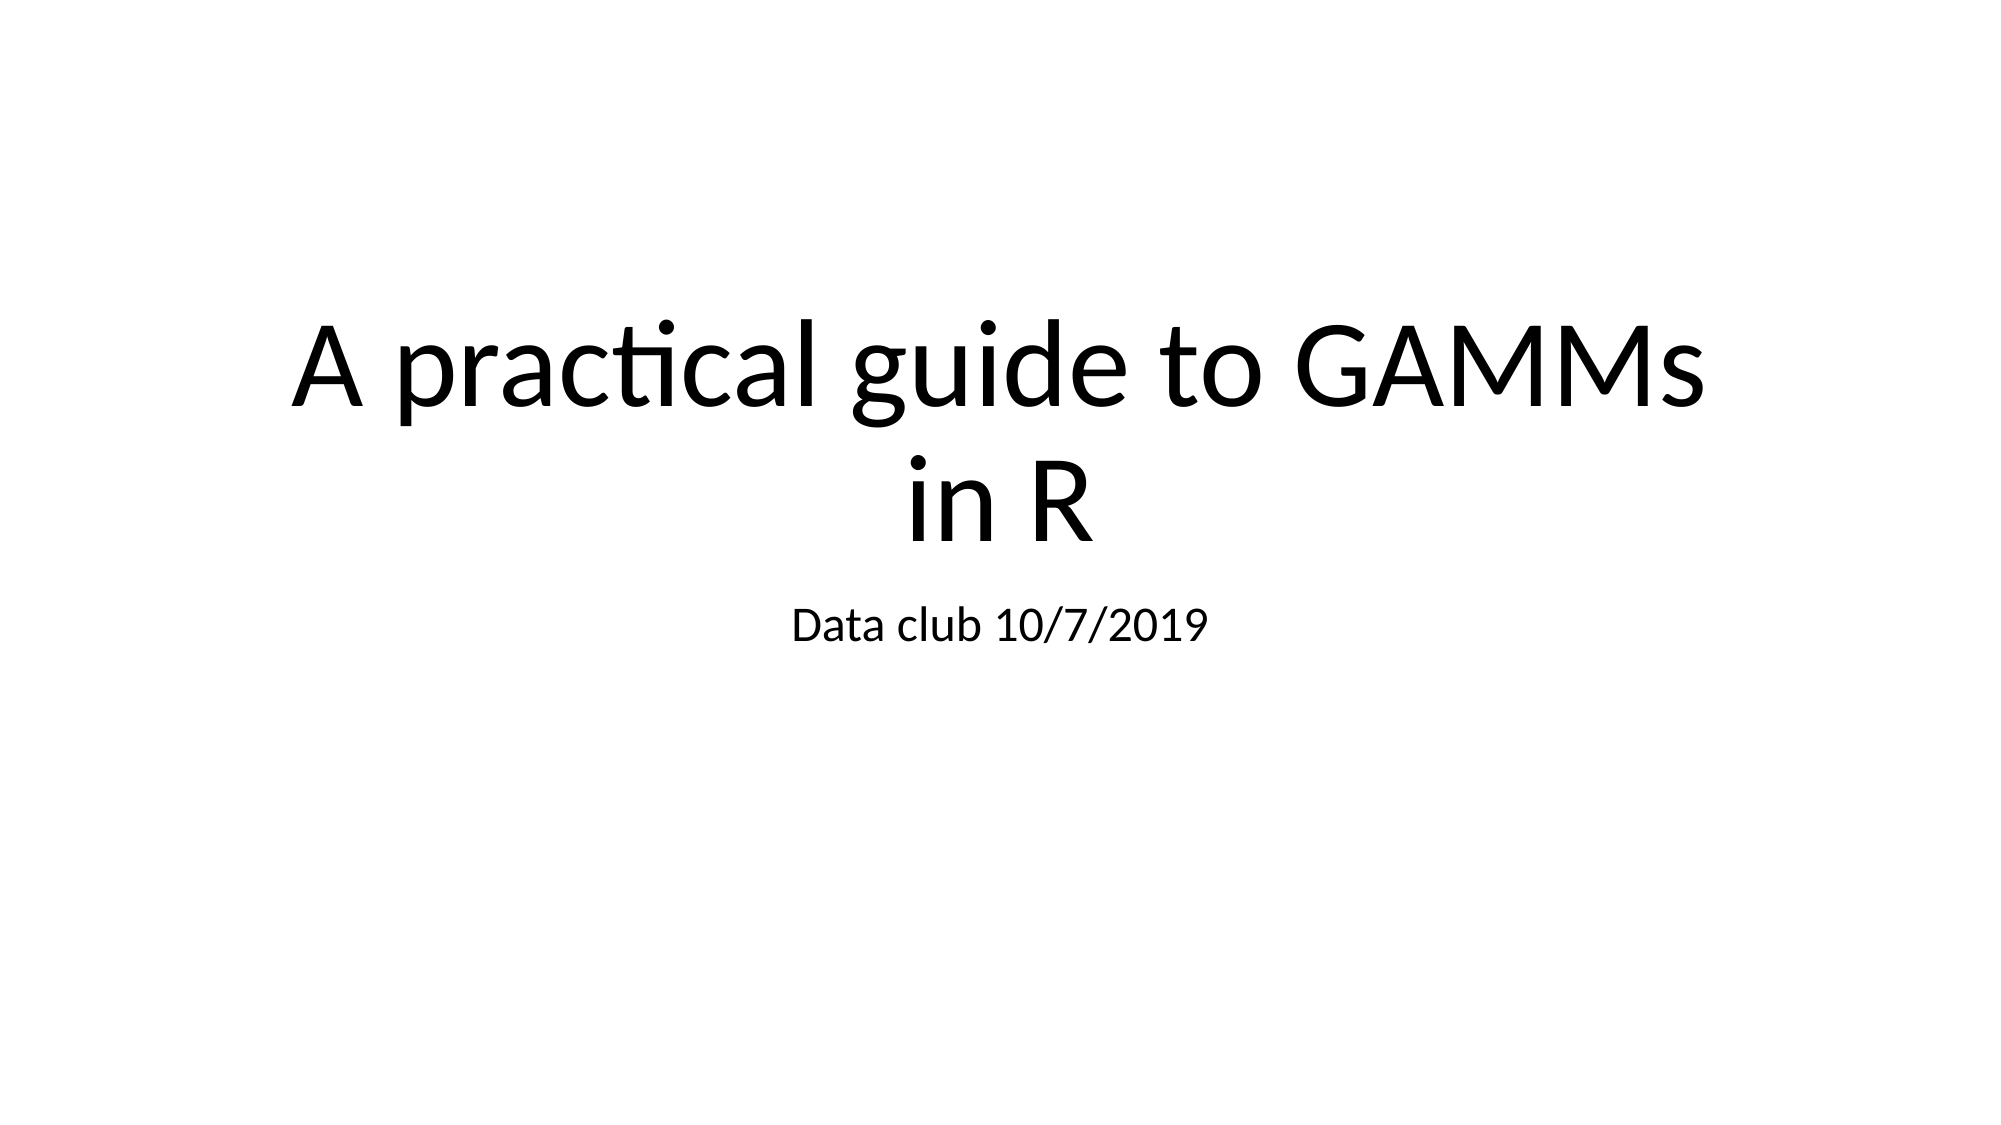

# A practical guide to GAMMs in R
Data club 10/7/2019